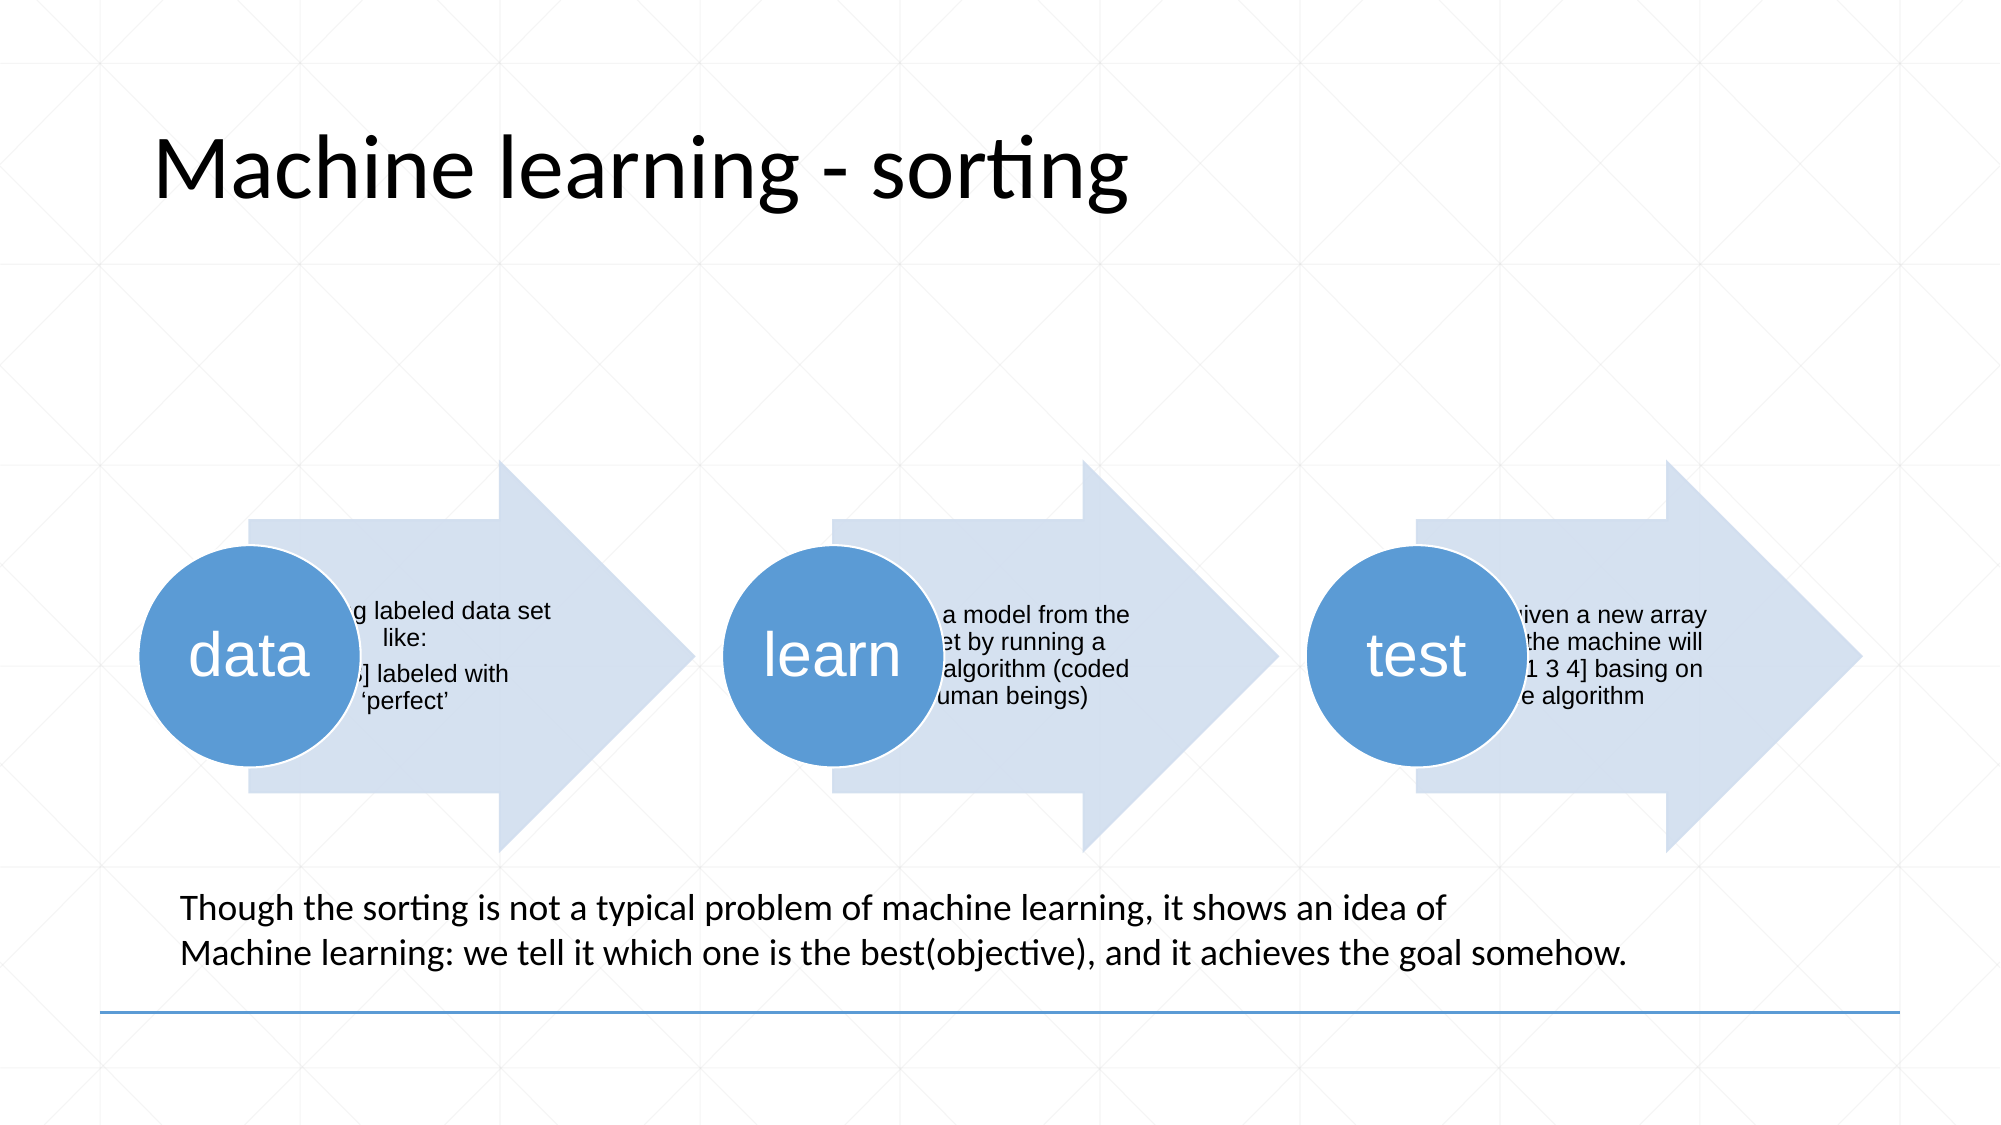

# Machine learning - sorting
Preparing labeled data set like:
[1 2 3] labeled with ‘perfect’
data
To learn a model from the data set by running a learning algorithm (coded by human beings)
learn
When given a new array [ 3 4 1] the machine will output [1 3 4] basing on the algorithm
test
Though the sorting is not a typical problem of machine learning, it shows an idea of
Machine learning: we tell it which one is the best(objective), and it achieves the goal somehow.